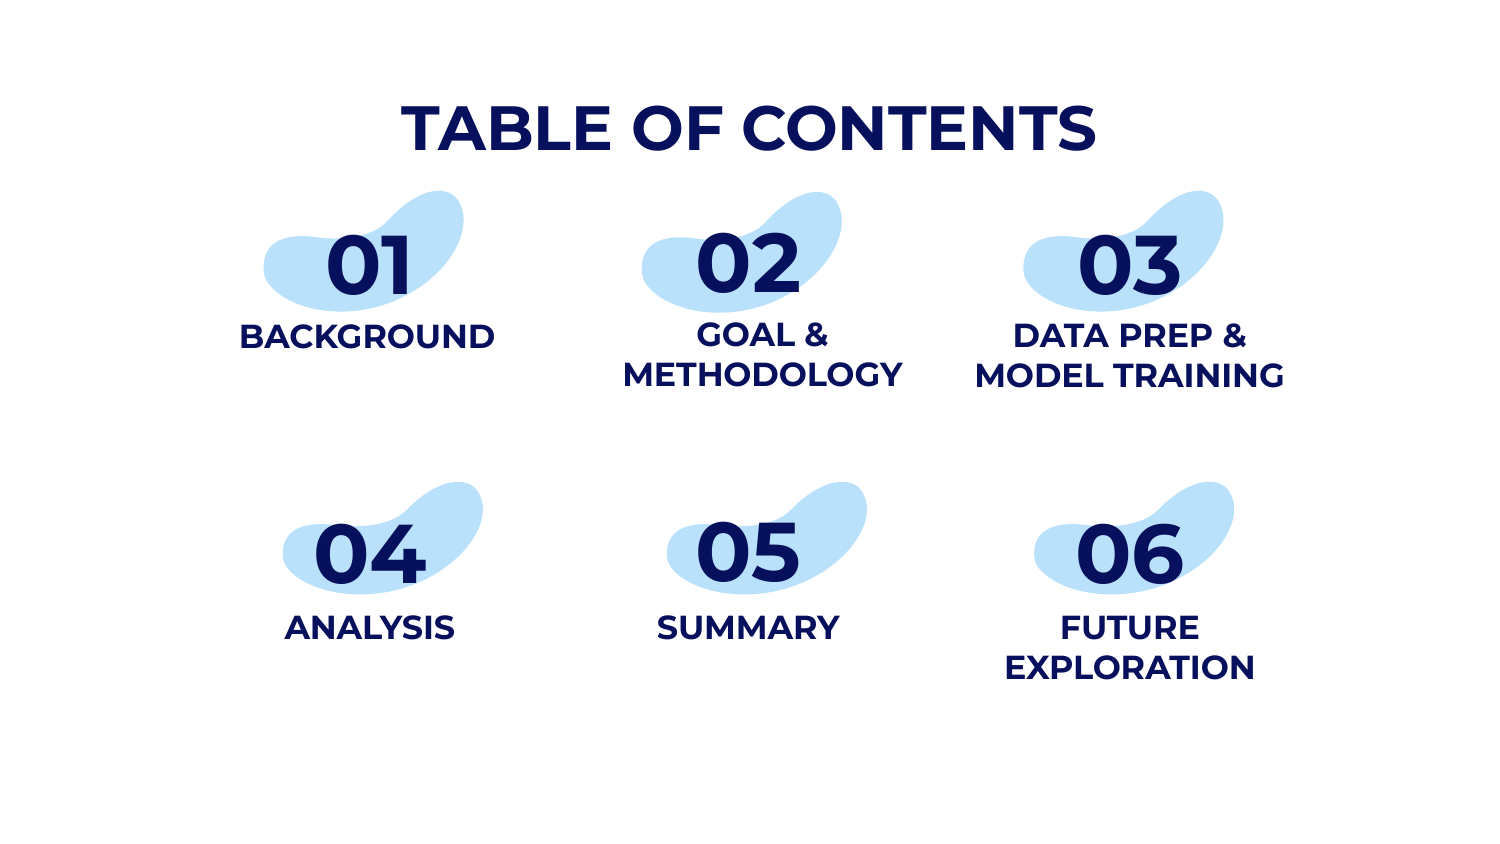

# TABLE OF CONTENTS
02
01
03
GOAL & METHODOLOGY
DATA PREP & MODEL TRAINING
BACKGROUND
05
04
06
FUTURE EXPLORATION
ANALYSIS
SUMMARY